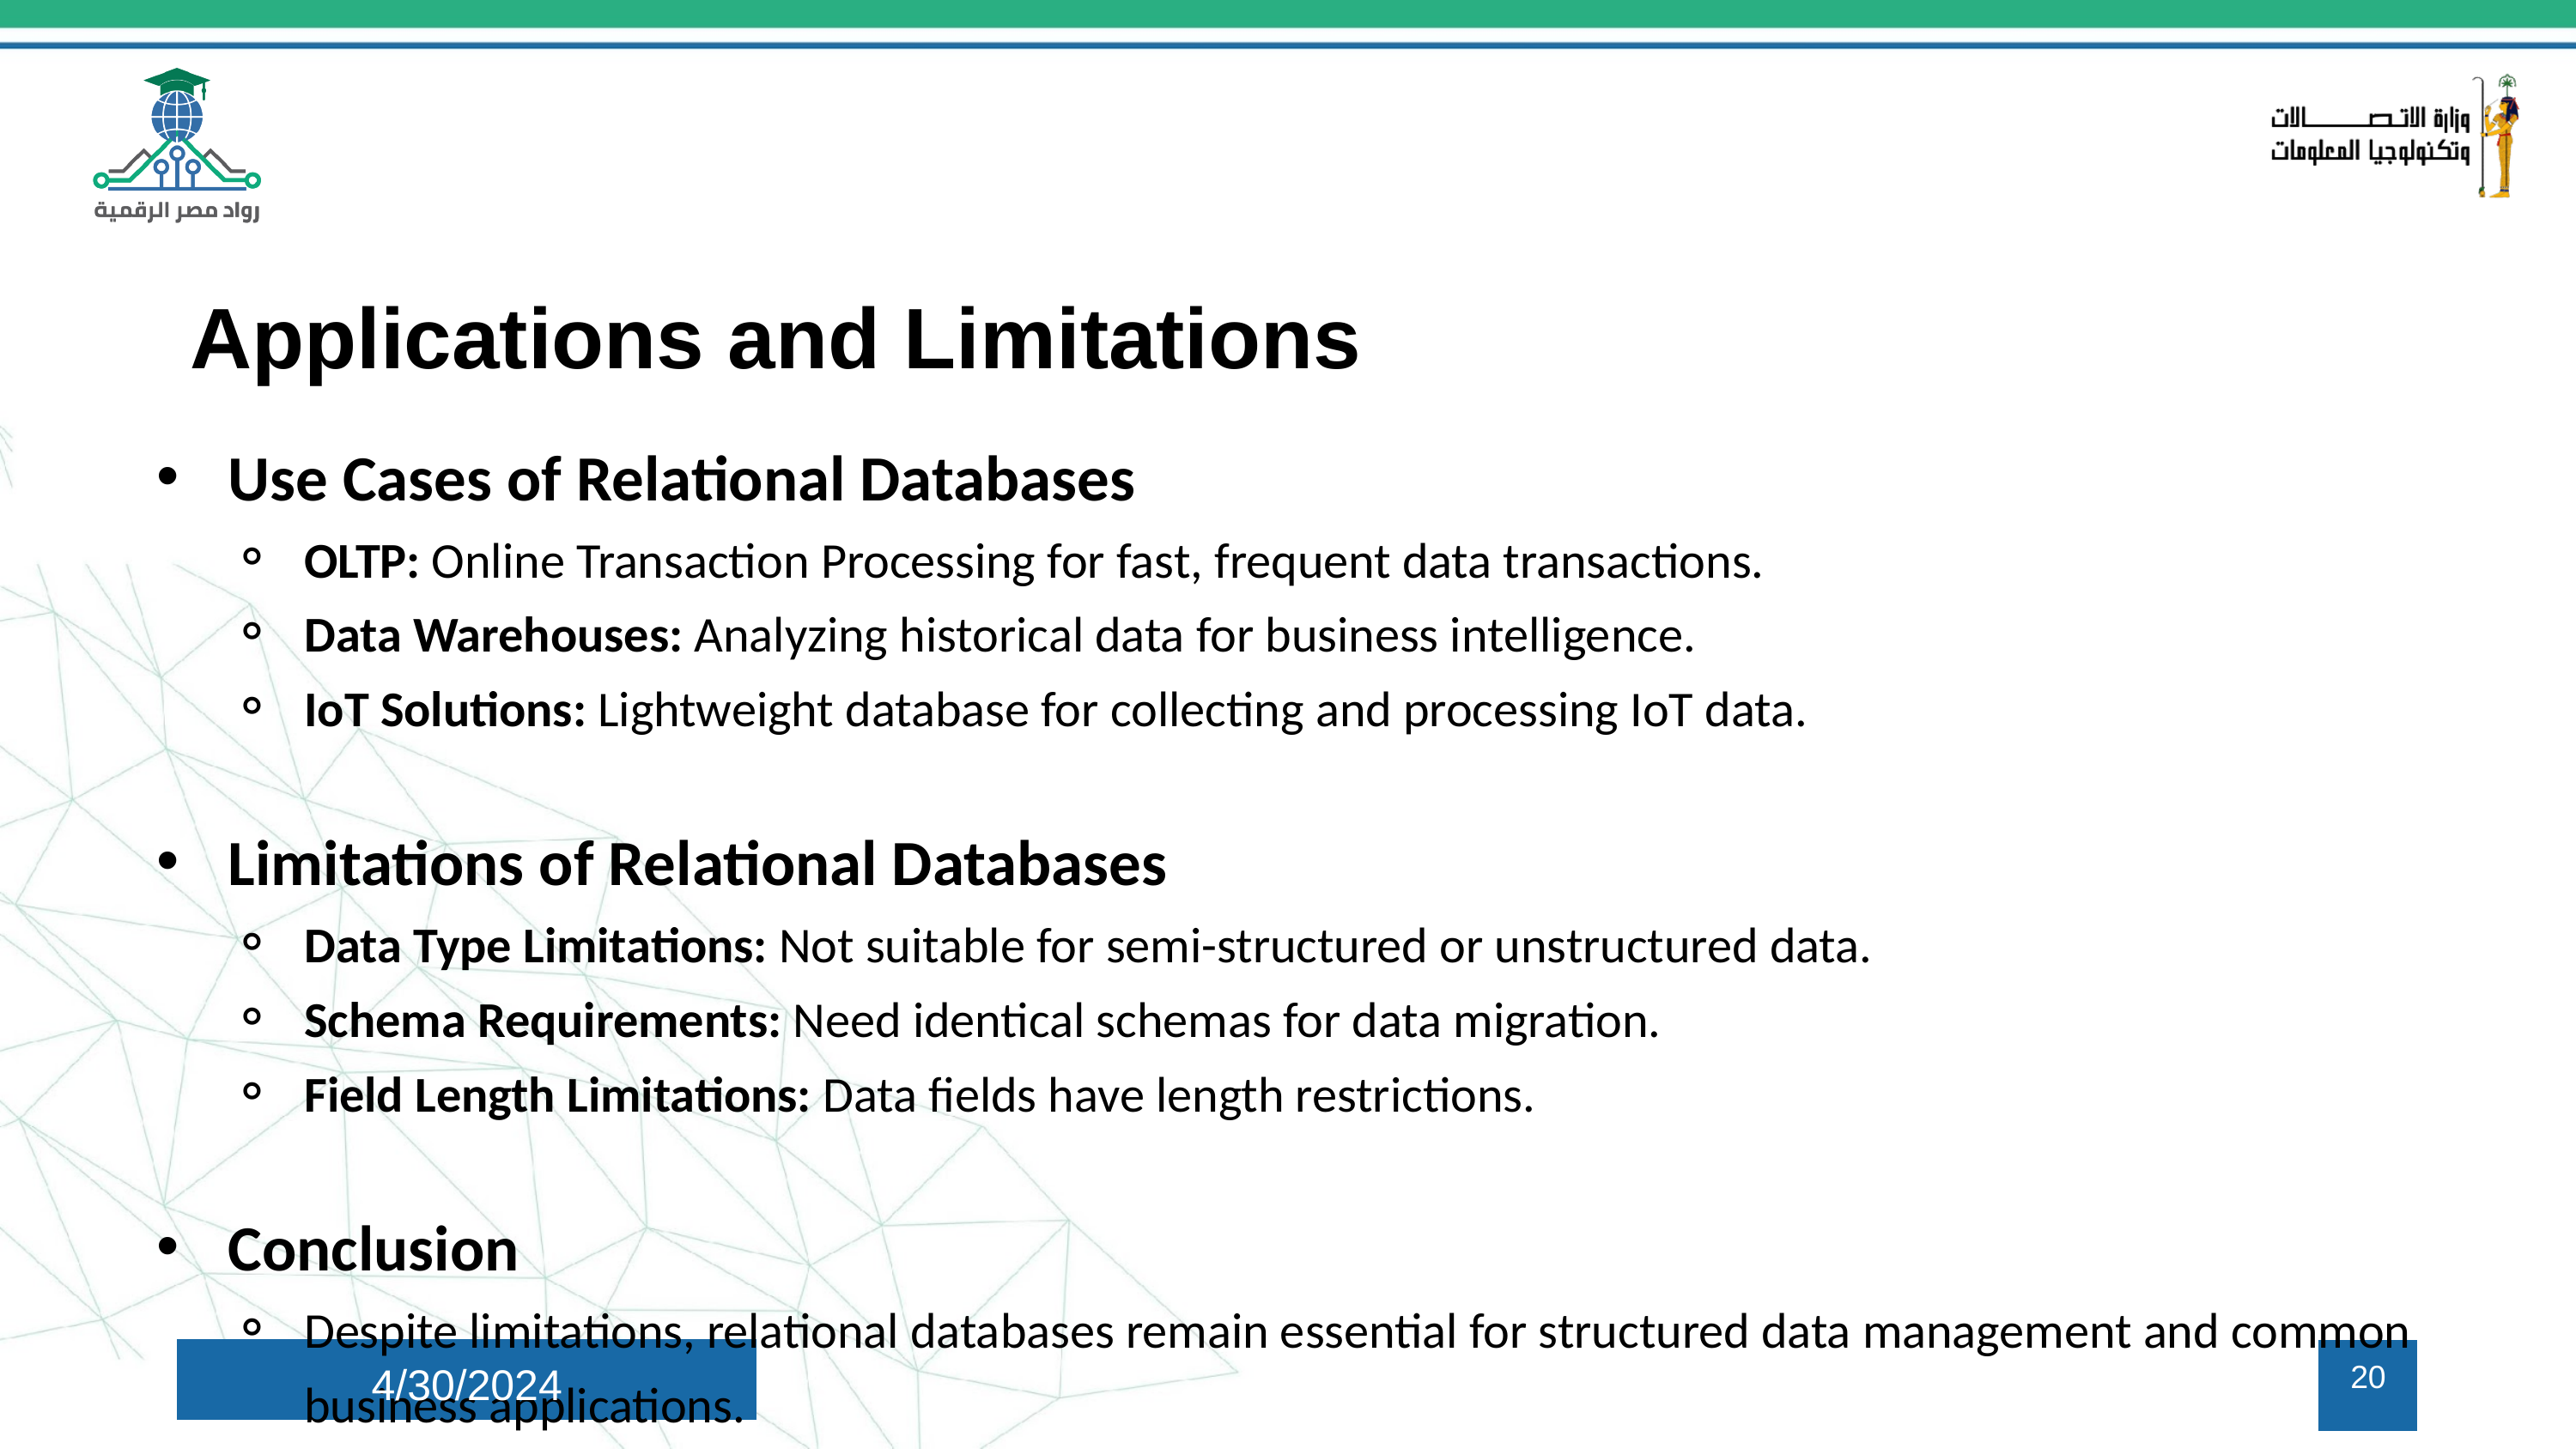

Applications and Limitations
Use Cases of Relational Databases
OLTP: Online Transaction Processing for fast, frequent data transactions.
Data Warehouses: Analyzing historical data for business intelligence.
IoT Solutions: Lightweight database for collecting and processing IoT data.
Limitations of Relational Databases
Data Type Limitations: Not suitable for semi-structured or unstructured data.
Schema Requirements: Need identical schemas for data migration.
Field Length Limitations: Data fields have length restrictions.
Conclusion
Despite limitations, relational databases remain essential for structured data management and common business applications.

4/30/2024
20